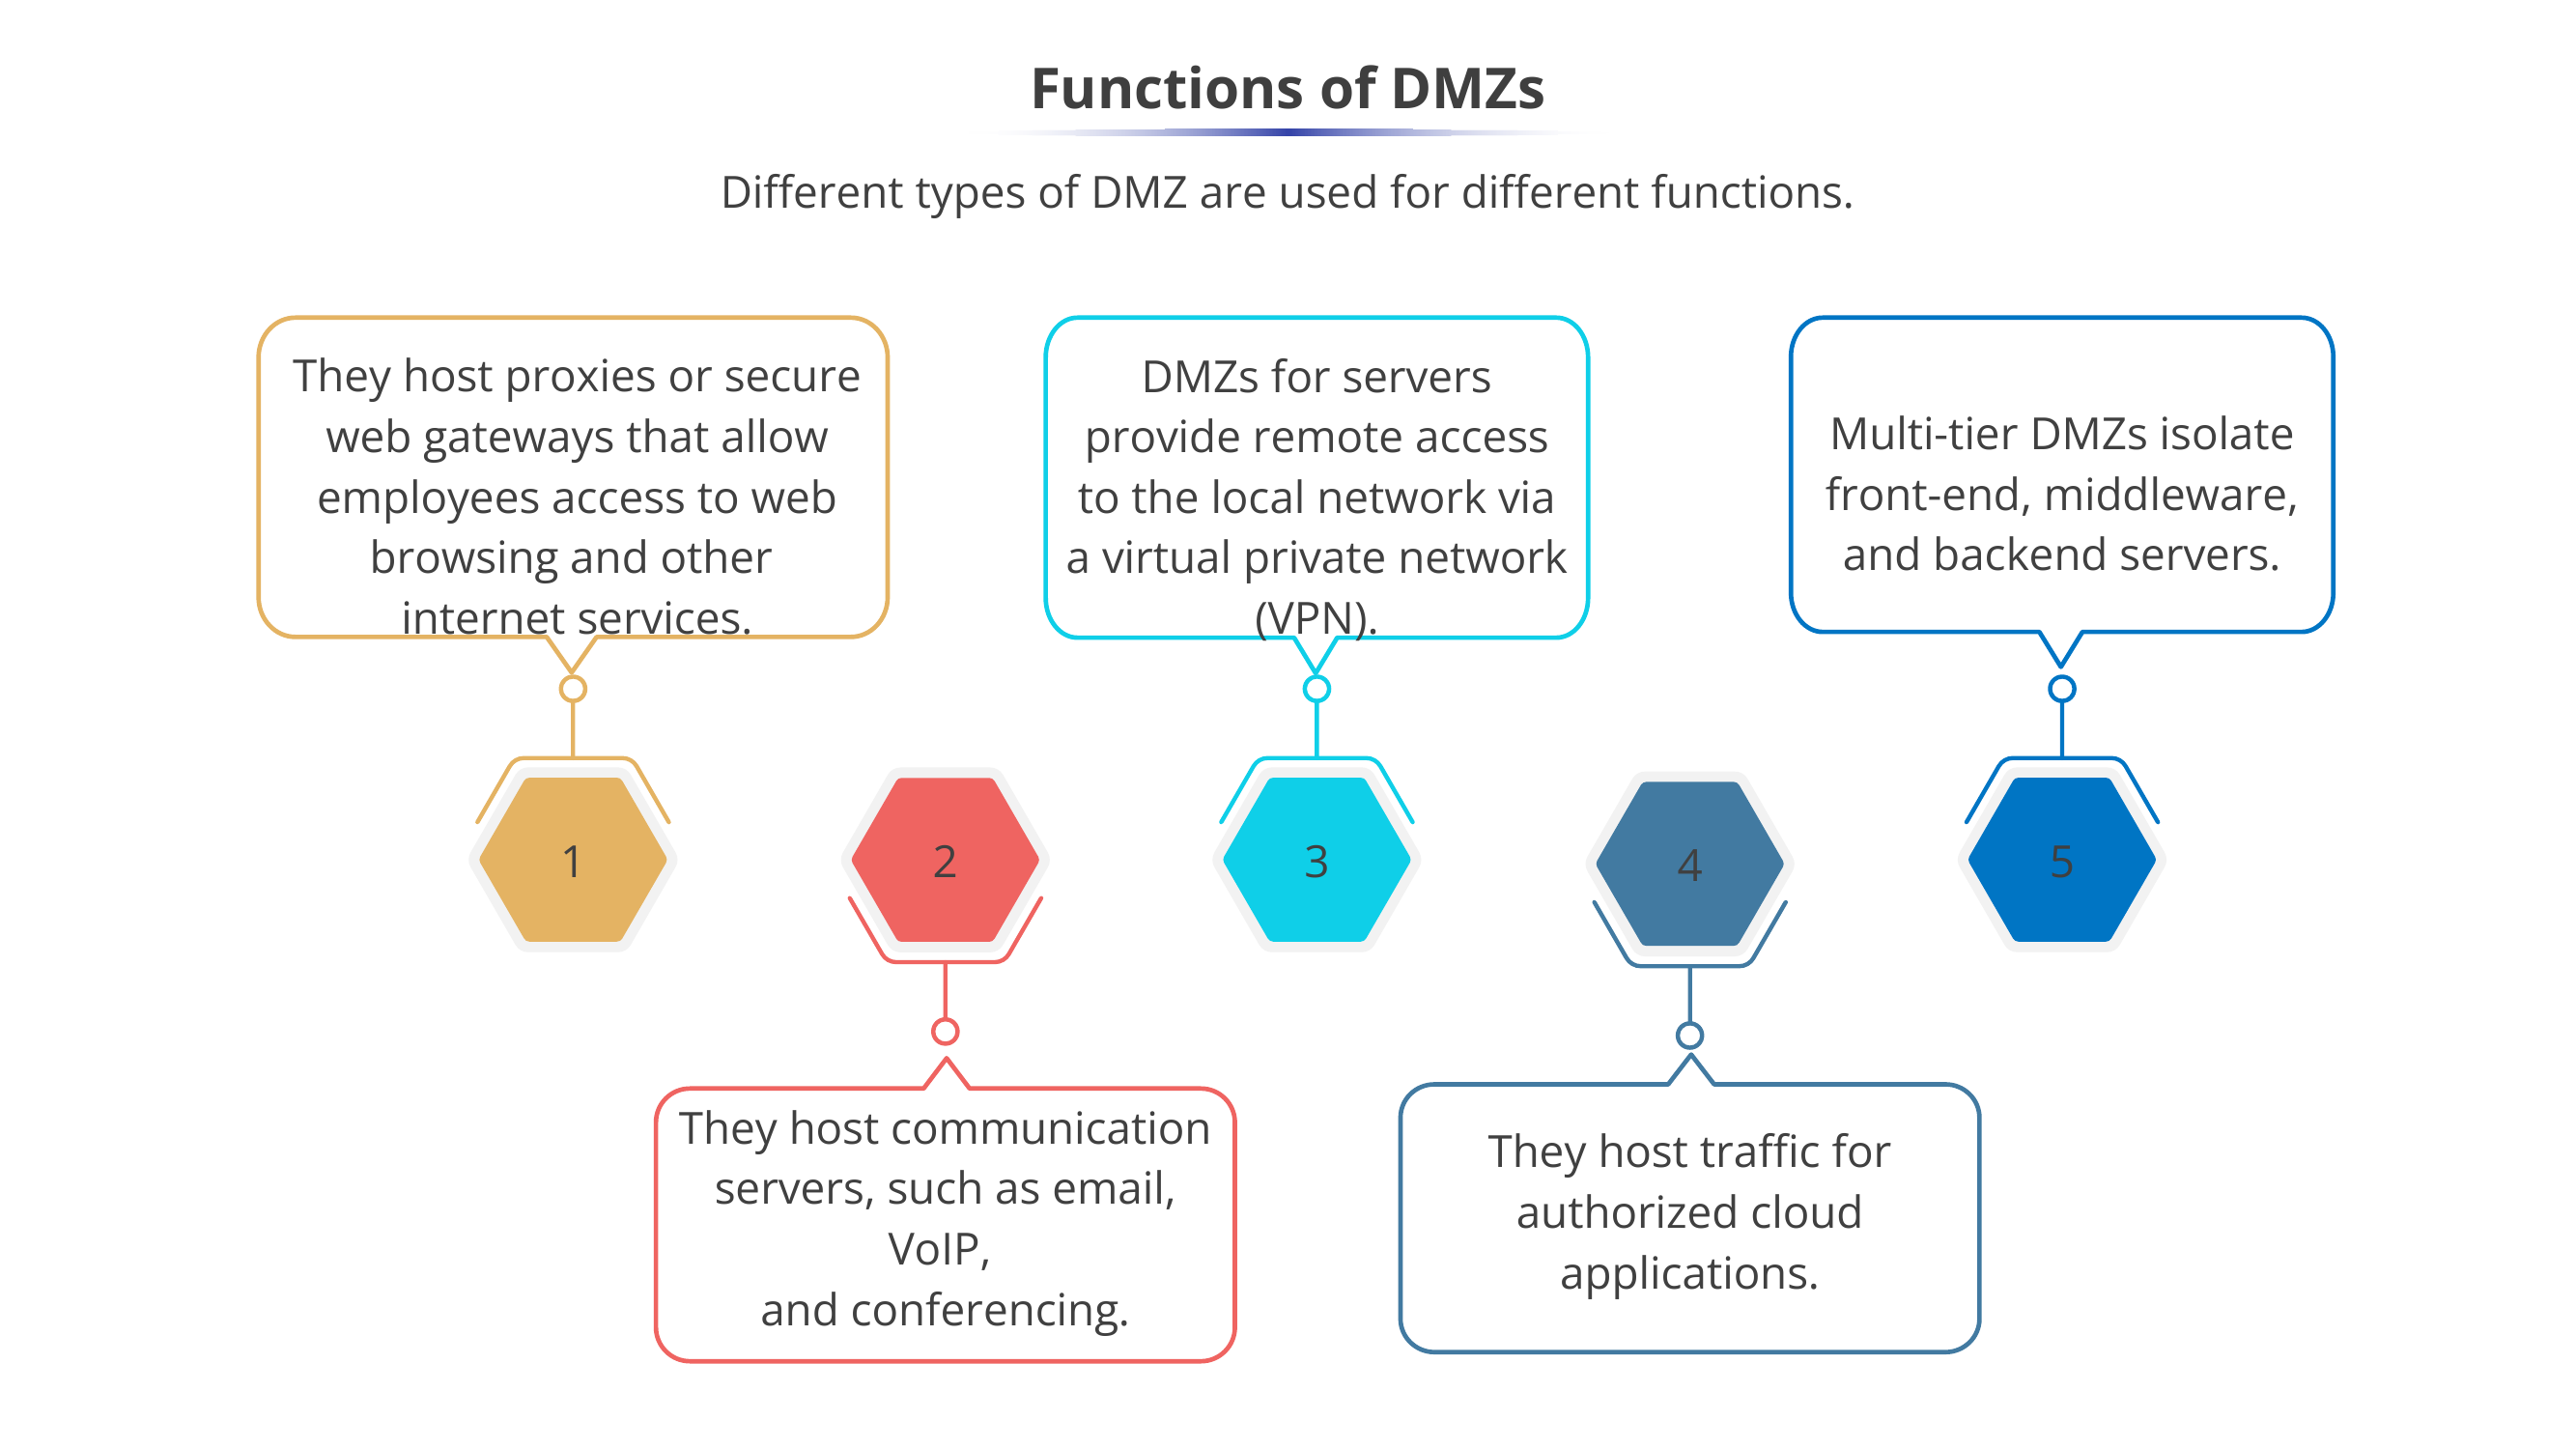

# Functions of DMZs

Different types of DMZ are used for different functions.

They host proxies or secure web gateways that allow employees access to web browsing and other
internet services.
Multi-tier DMZs isolate front-end, middleware, and backend servers.
DMZs for servers provide remote access to the local network via a virtual private network (VPN).

1

3

5

2

4

They host traffic for authorized cloud applications.
They host communication servers, such as email, VoIP,
and conferencing.